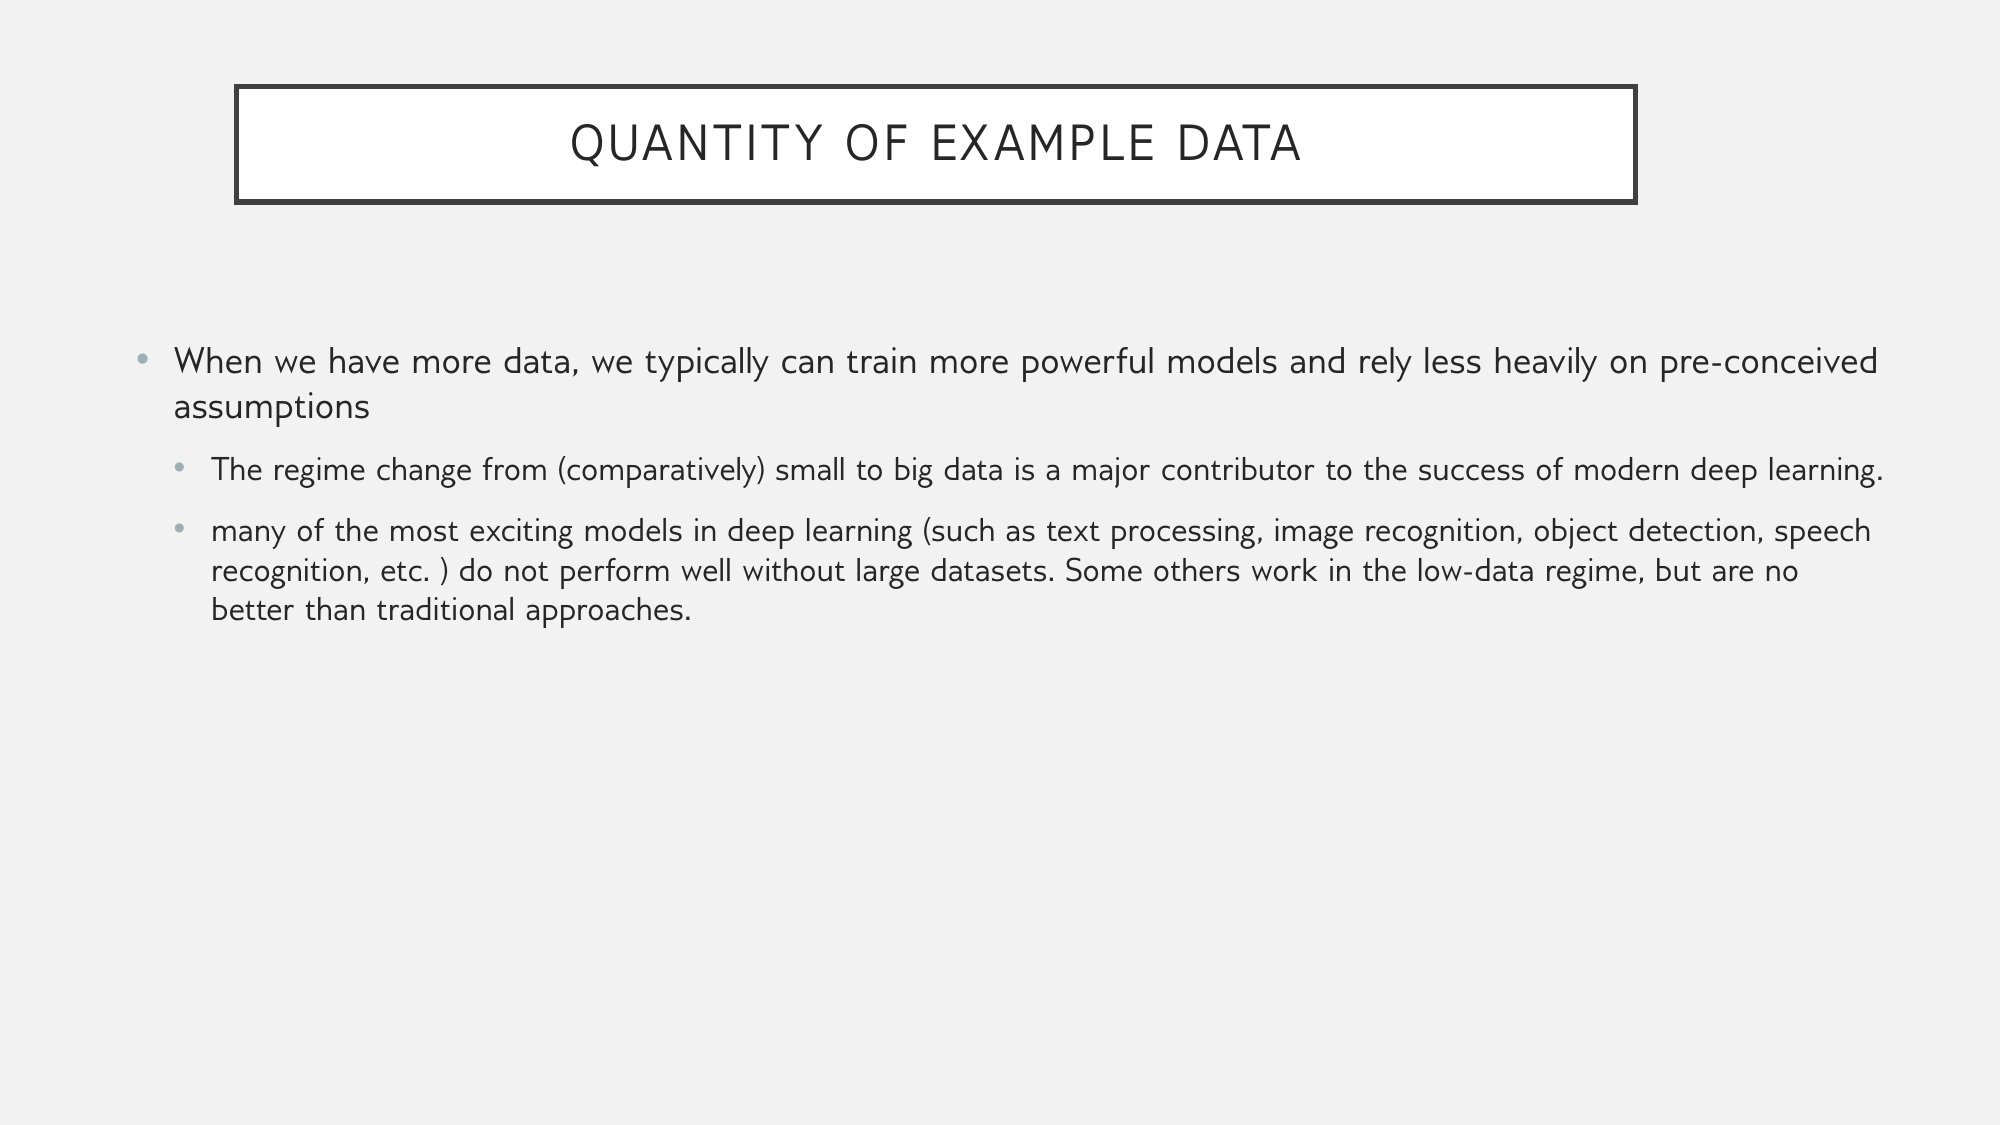

# Quantity of Example Data
When we have more data, we typically can train more powerful models and rely less heavily on pre-conceived assumptions
The regime change from (comparatively) small to big data is a major contributor to the success of modern deep learning.
many of the most exciting models in deep learning (such as text processing, image recognition, object detection, speech recognition, etc. ) do not perform well without large datasets. Some others work in the low-data regime, but are no better than traditional approaches.